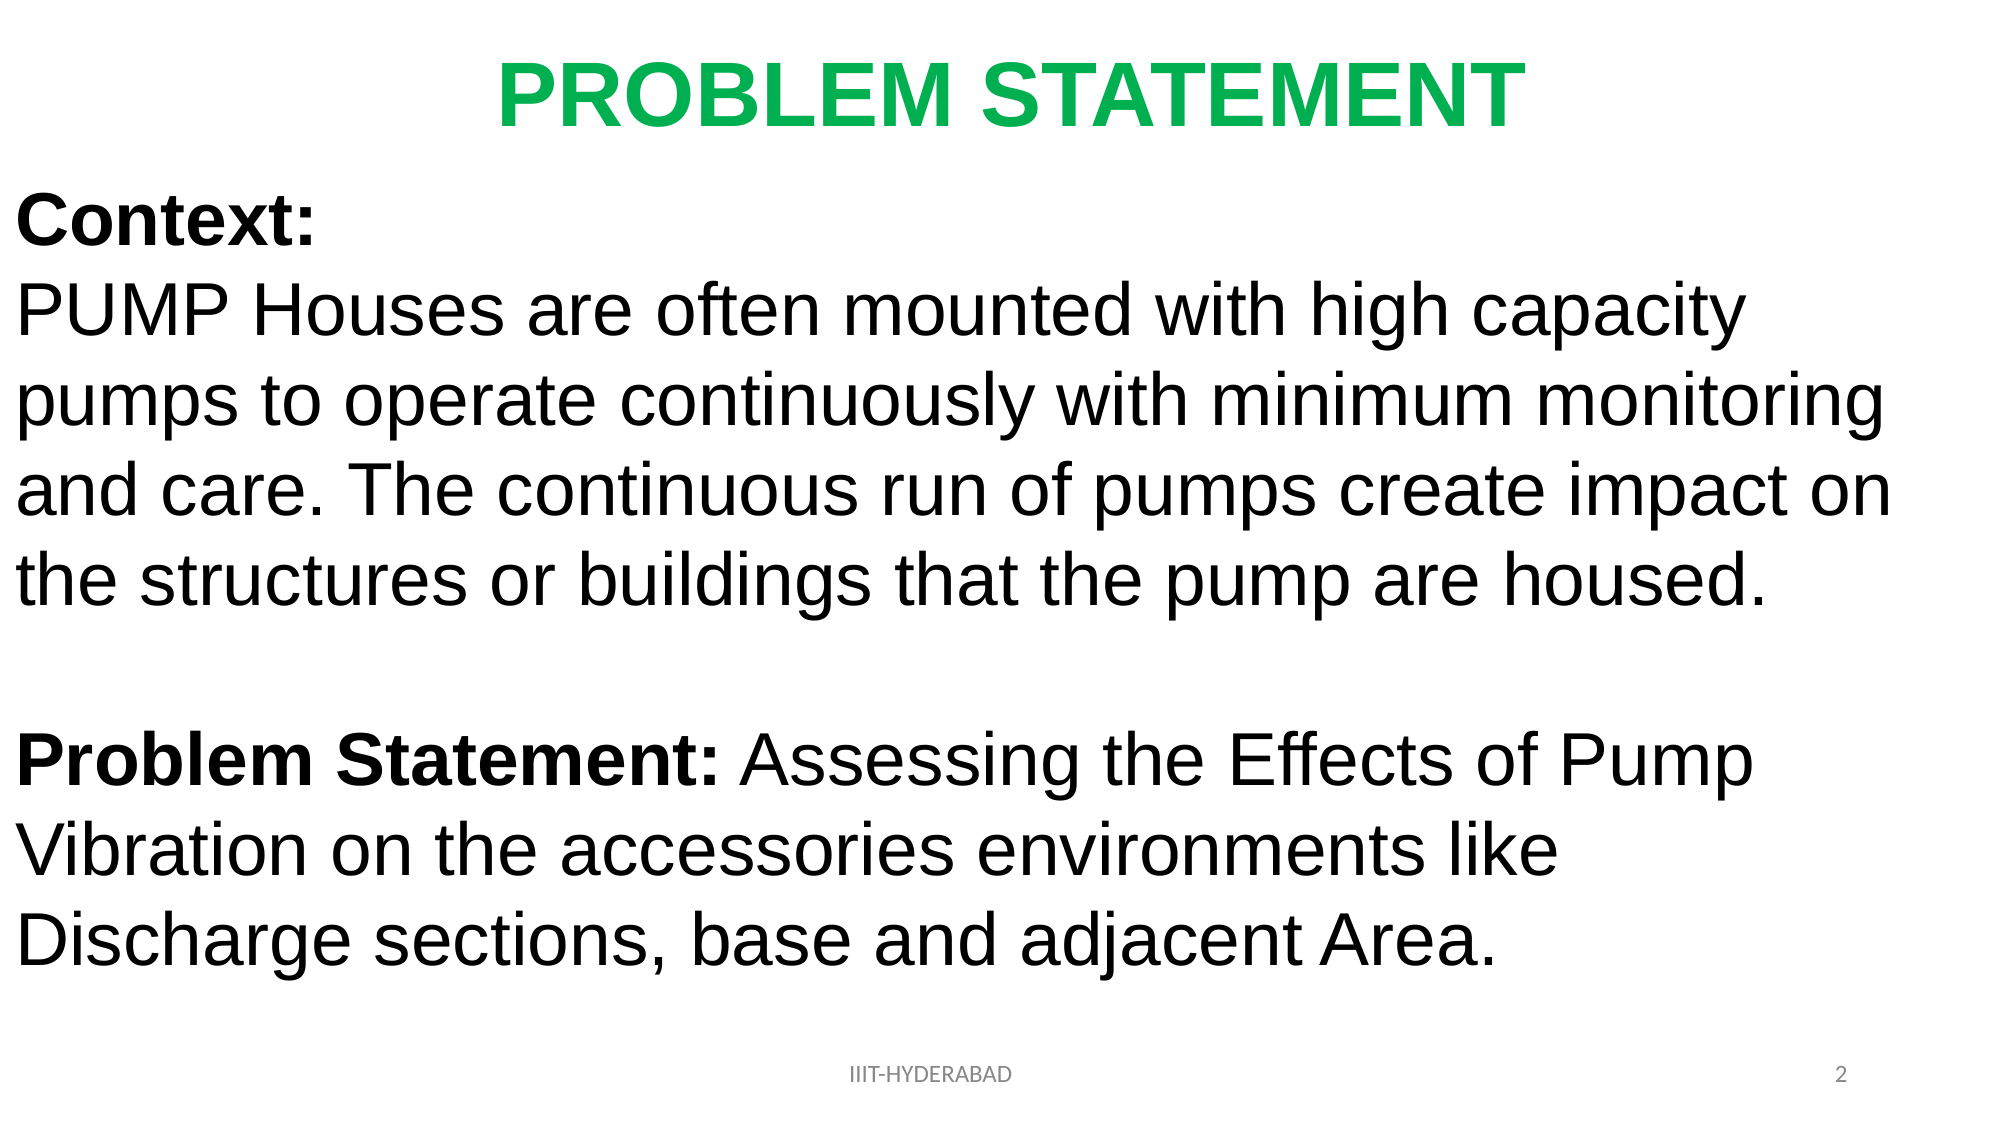

# PROBLEM STATEMENT

Context:
PUMP Houses are often mounted with high capacity pumps to operate continuously with minimum monitoring and care. The continuous run of pumps create impact on the structures or buildings that the pump are housed.

Problem Statement: Assessing the Effects of Pump Vibration on the accessories environments like Discharge sections, base and adjacent Area.

IIIT-HYDERABAD
2